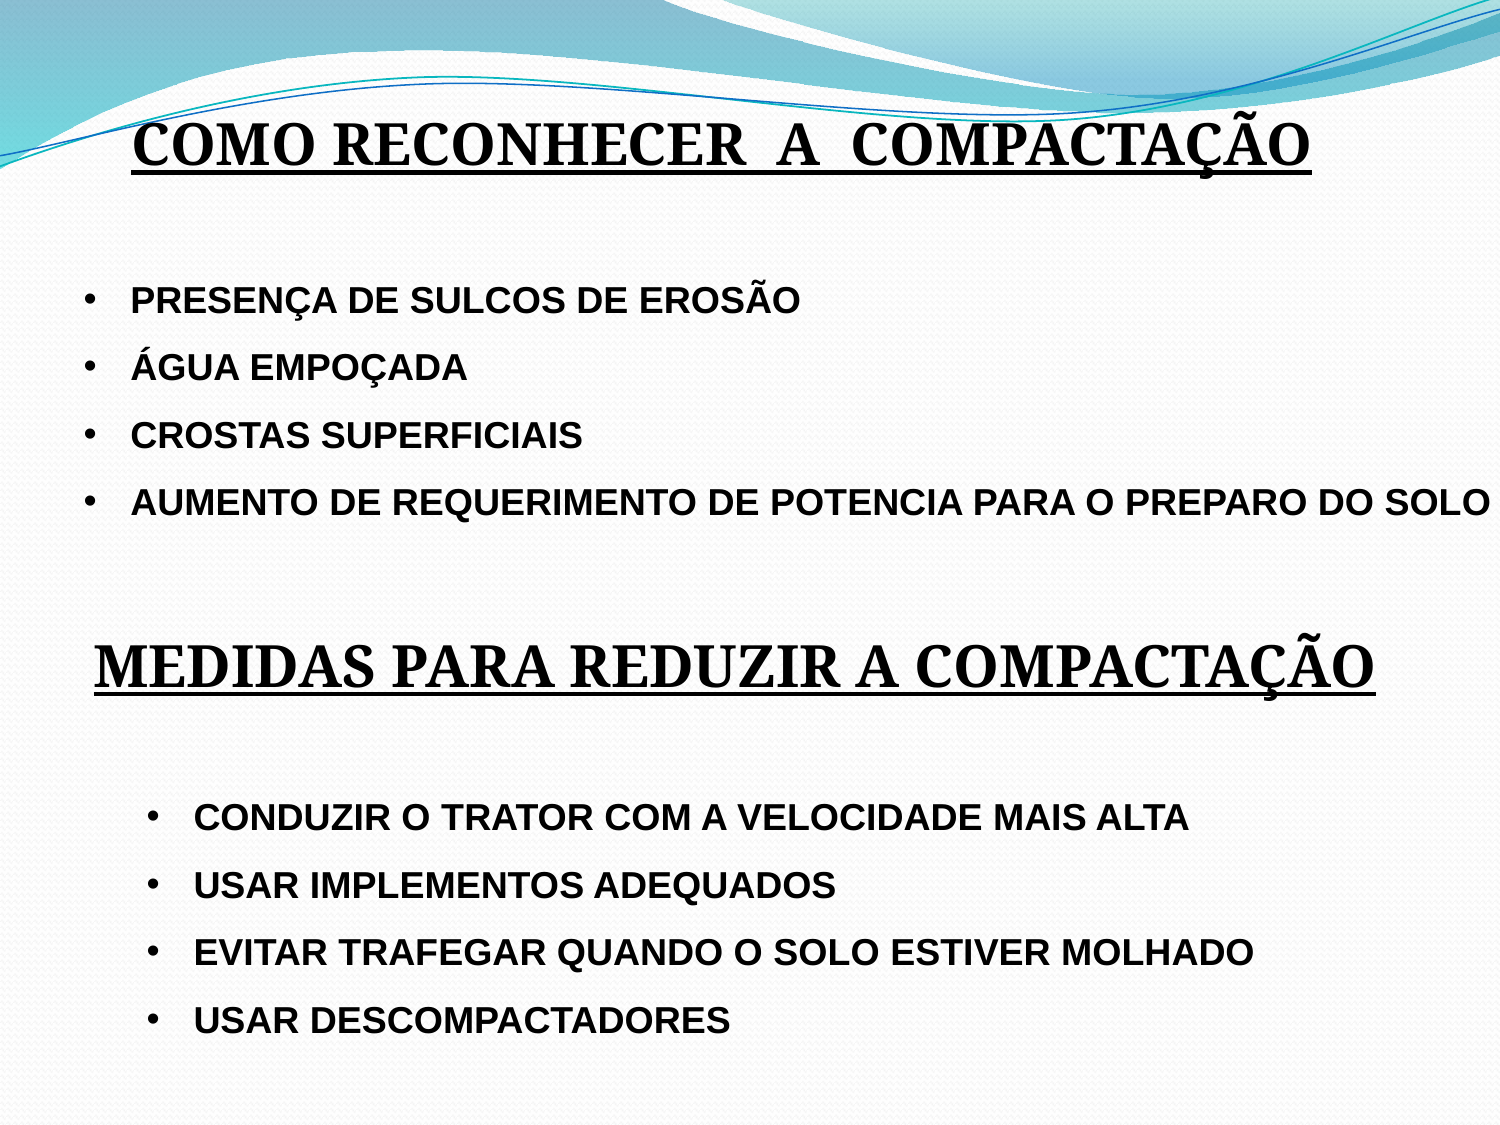

COMO RECONHECER  A  COMPACTAÇÃO
PRESENÇA DE SULCOS DE EROSÃO
ÁGUA EMPOÇADA
CROSTAS SUPERFICIAIS
AUMENTO DE REQUERIMENTO DE POTENCIA PARA O PREPARO DO SOLO
MEDIDAS PARA REDUZIR A COMPACTAÇÃO
CONDUZIR O TRATOR COM A VELOCIDADE MAIS ALTA
USAR IMPLEMENTOS ADEQUADOS
EVITAR TRAFEGAR QUANDO O SOLO ESTIVER MOLHADO
USAR DESCOMPACTADORES